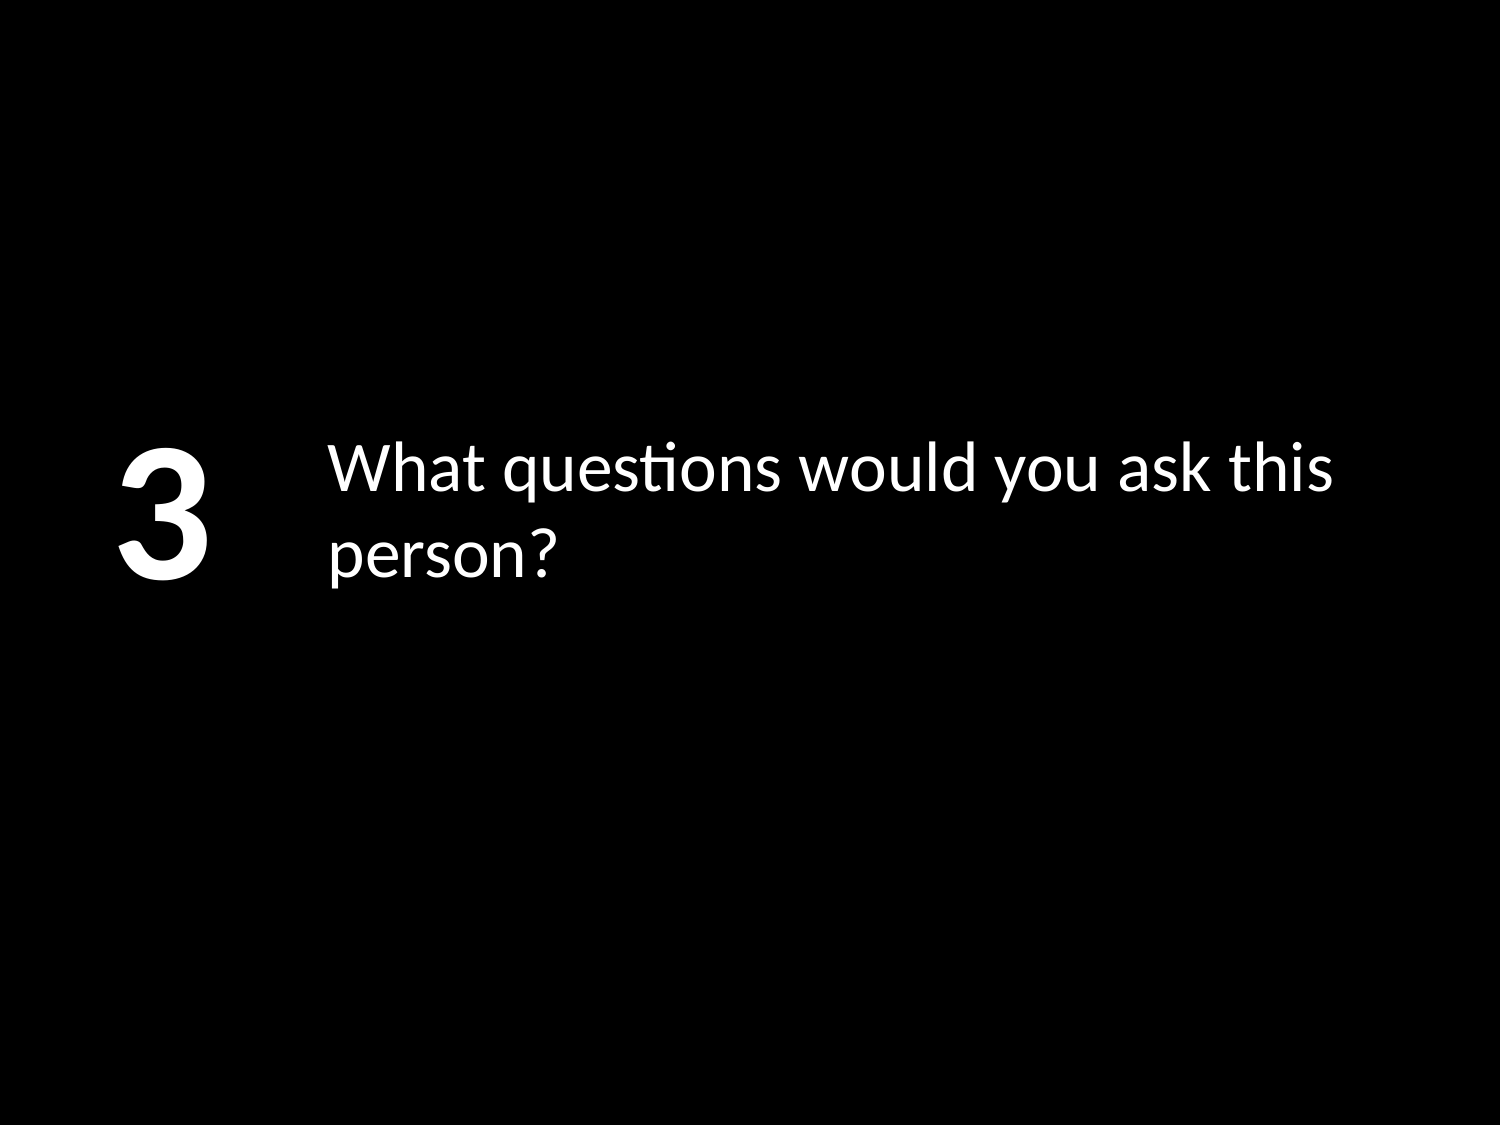

3
# What questions would you ask this person?